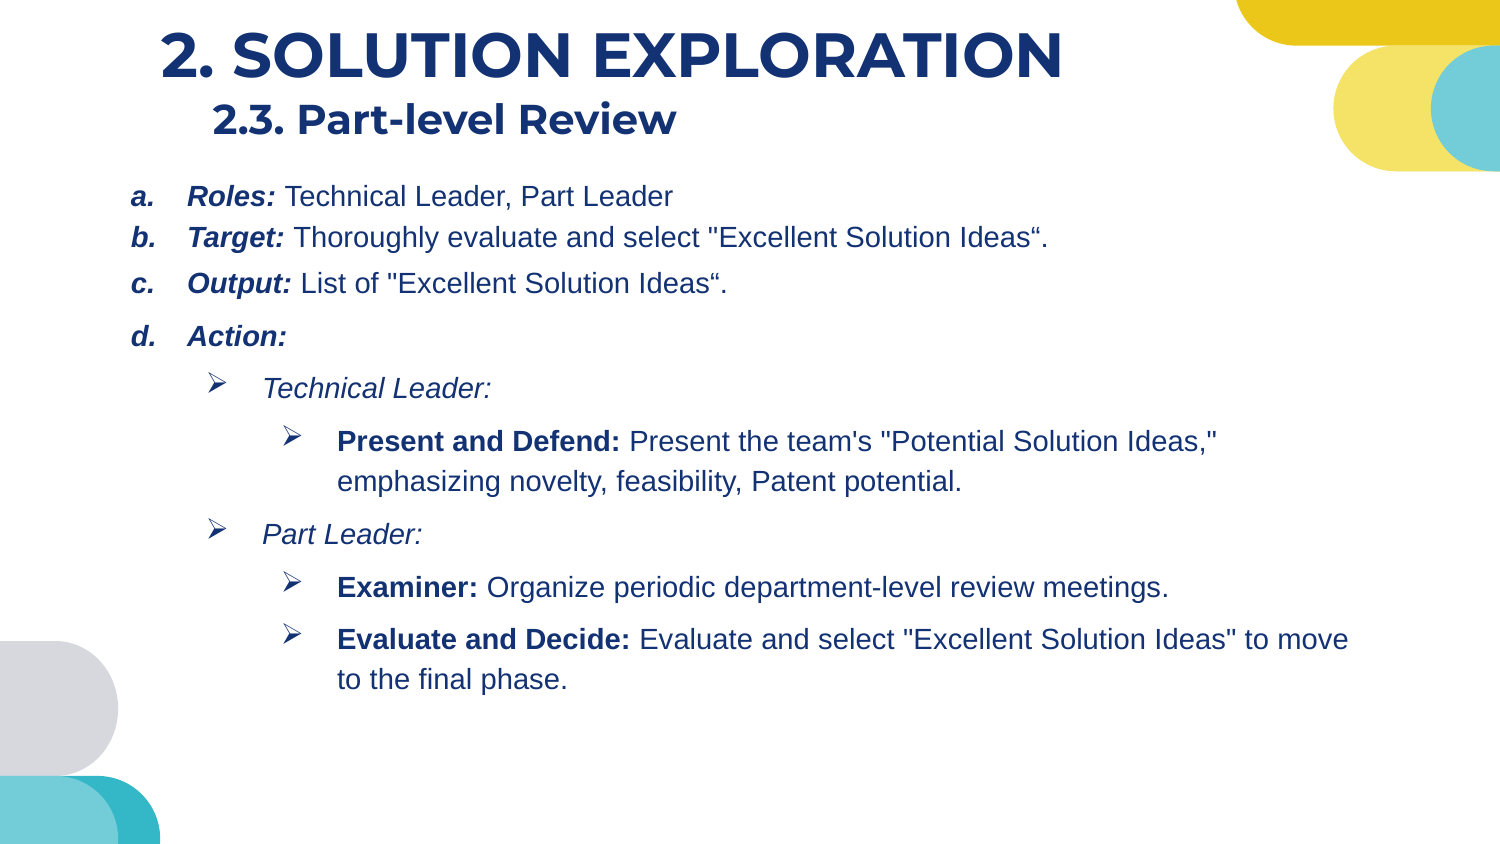

# 2. SOLUTION EXPLORATION
2.3. Part-level Review
Roles: Technical Leader, Part Leader
Target: Thoroughly evaluate and select "Excellent Solution Ideas“.
Output: List of "Excellent Solution Ideas“.
Action:
Technical Leader:
Present and Defend: Present the team's "Potential Solution Ideas," emphasizing novelty, feasibility, Patent potential.
Part Leader:
Examiner: Organize periodic department-level review meetings.
Evaluate and Decide: Evaluate and select "Excellent Solution Ideas" to move to the final phase.